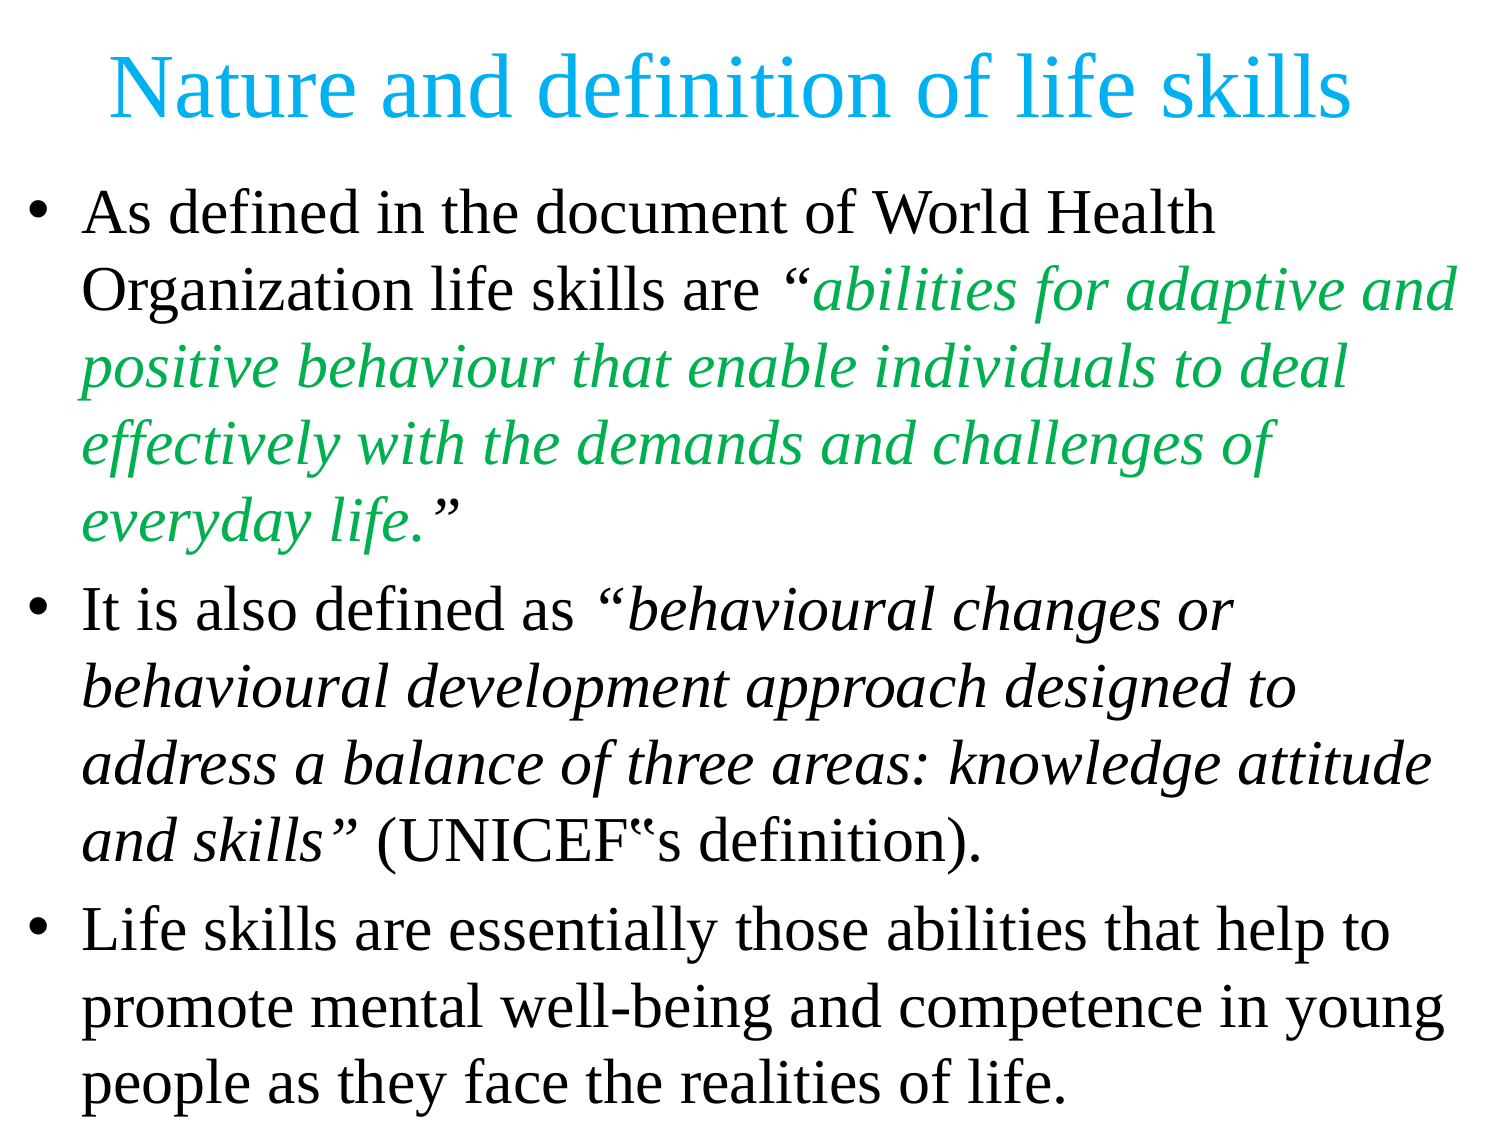

# Nature and definition of life skills
As defined in the document of World Health Organization life skills are “abilities for adaptive and positive behaviour that enable individuals to deal effectively with the demands and challenges of everyday life.”
It is also defined as “behavioural changes or behavioural development approach designed to address a balance of three areas: knowledge attitude and skills” (UNICEF‟s definition).
Life skills are essentially those abilities that help to promote mental well-being and competence in young people as they face the realities of life.